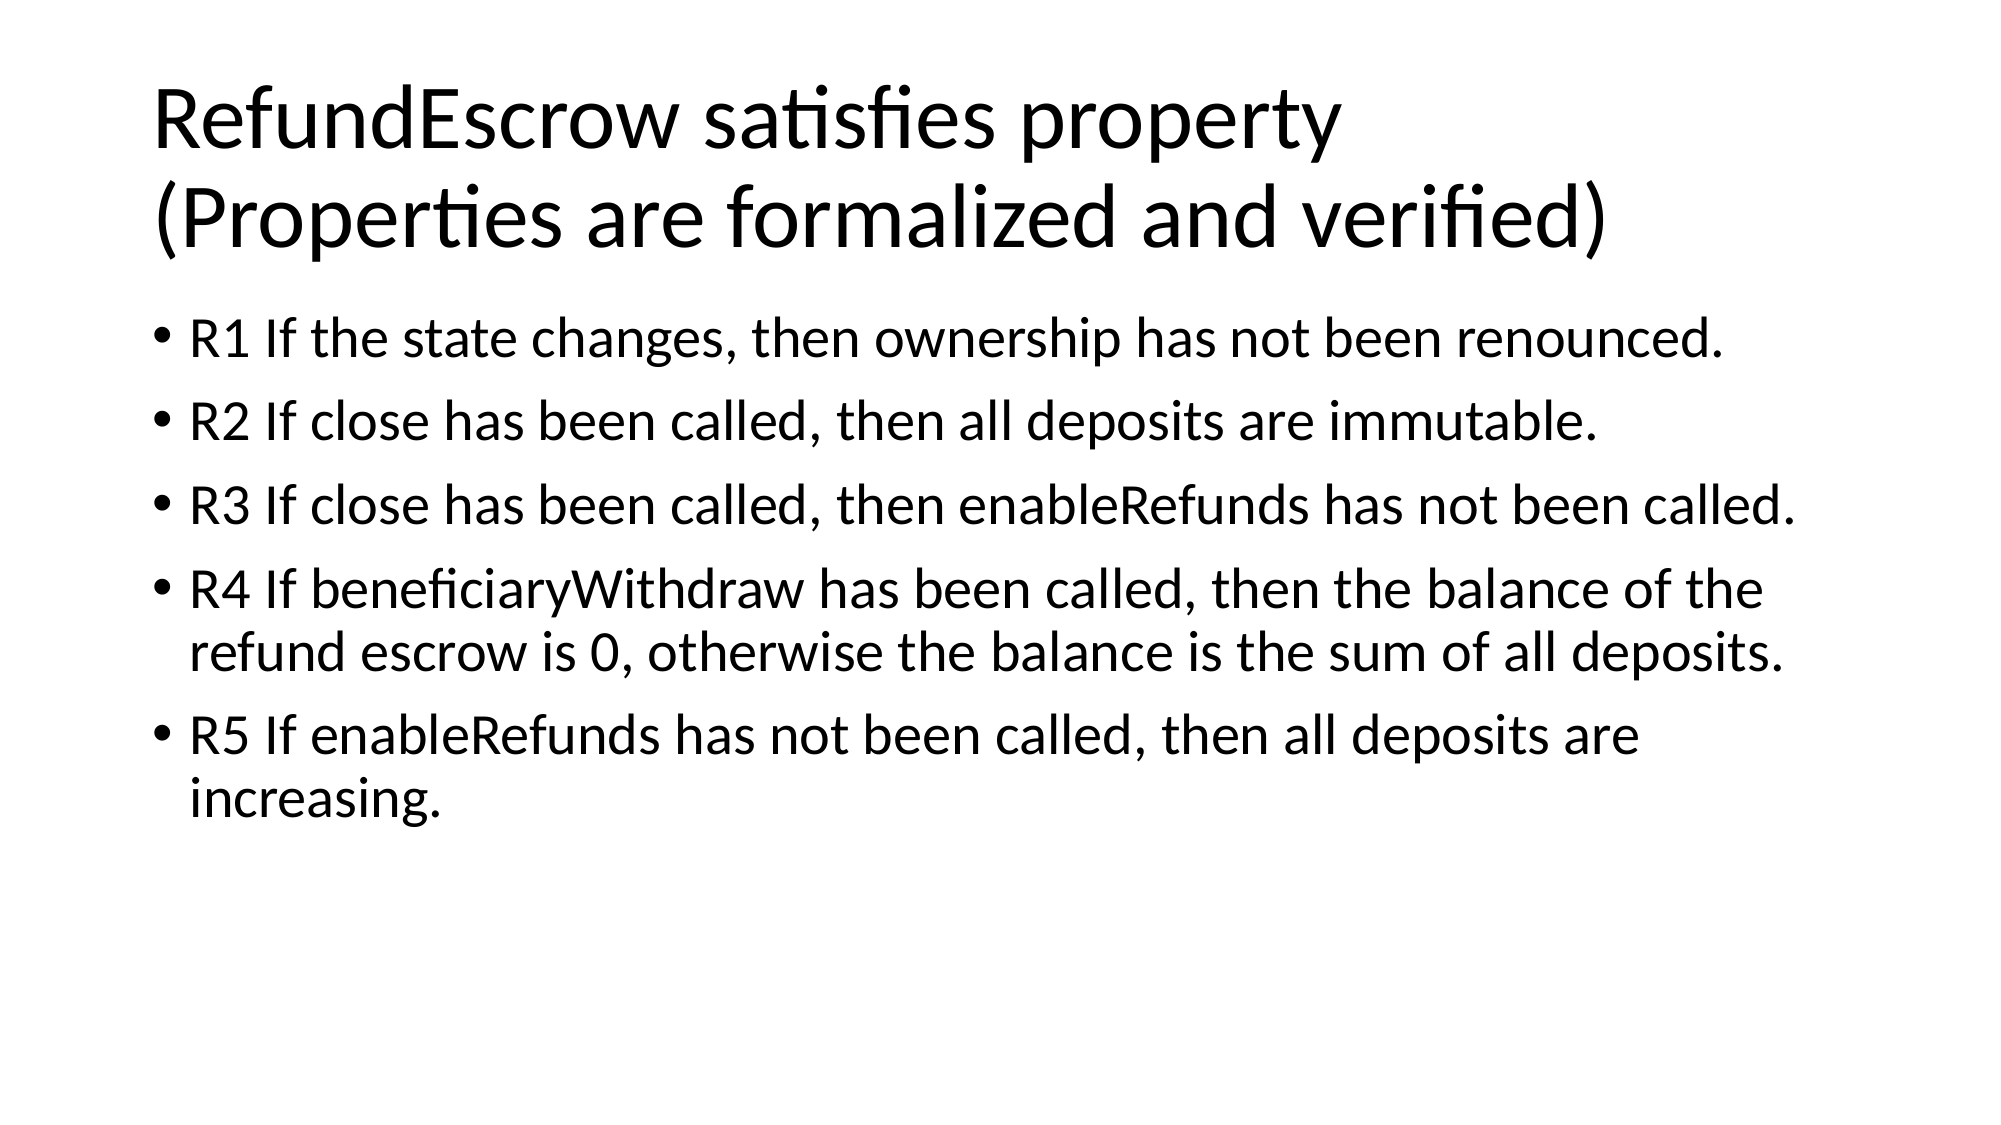

# RefundEscrow satisfies property (Properties are formalized and verified)
R1 If the state changes, then ownership has not been renounced.
R2 If close has been called, then all deposits are immutable.
R3 If close has been called, then enableRefunds has not been called.
R4 If beneficiaryWithdraw has been called, then the balance of the refund escrow is 0, otherwise the balance is the sum of all deposits.
R5 If enableRefunds has not been called, then all deposits are increasing.